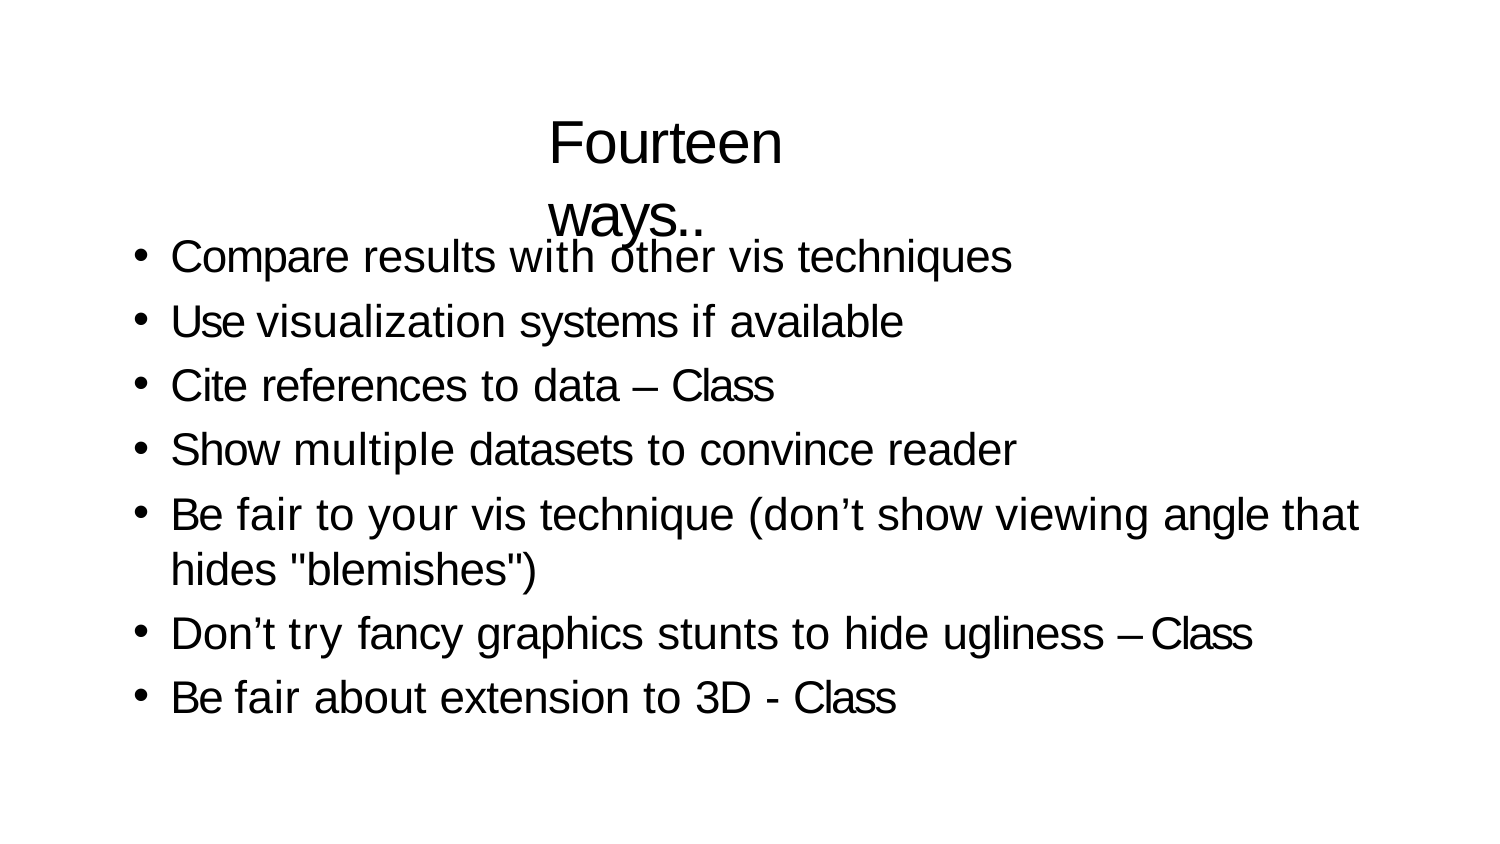

# Fourteen ways..
Compare results with other vis techniques
Use visualization systems if available
Cite references to data – Class
Show multiple datasets to convince reader
Be fair to your vis technique (don’t show viewing angle that hides "blemishes")
Don’t try fancy graphics stunts to hide ugliness – Class
Be fair about extension to 3D ‐ Class